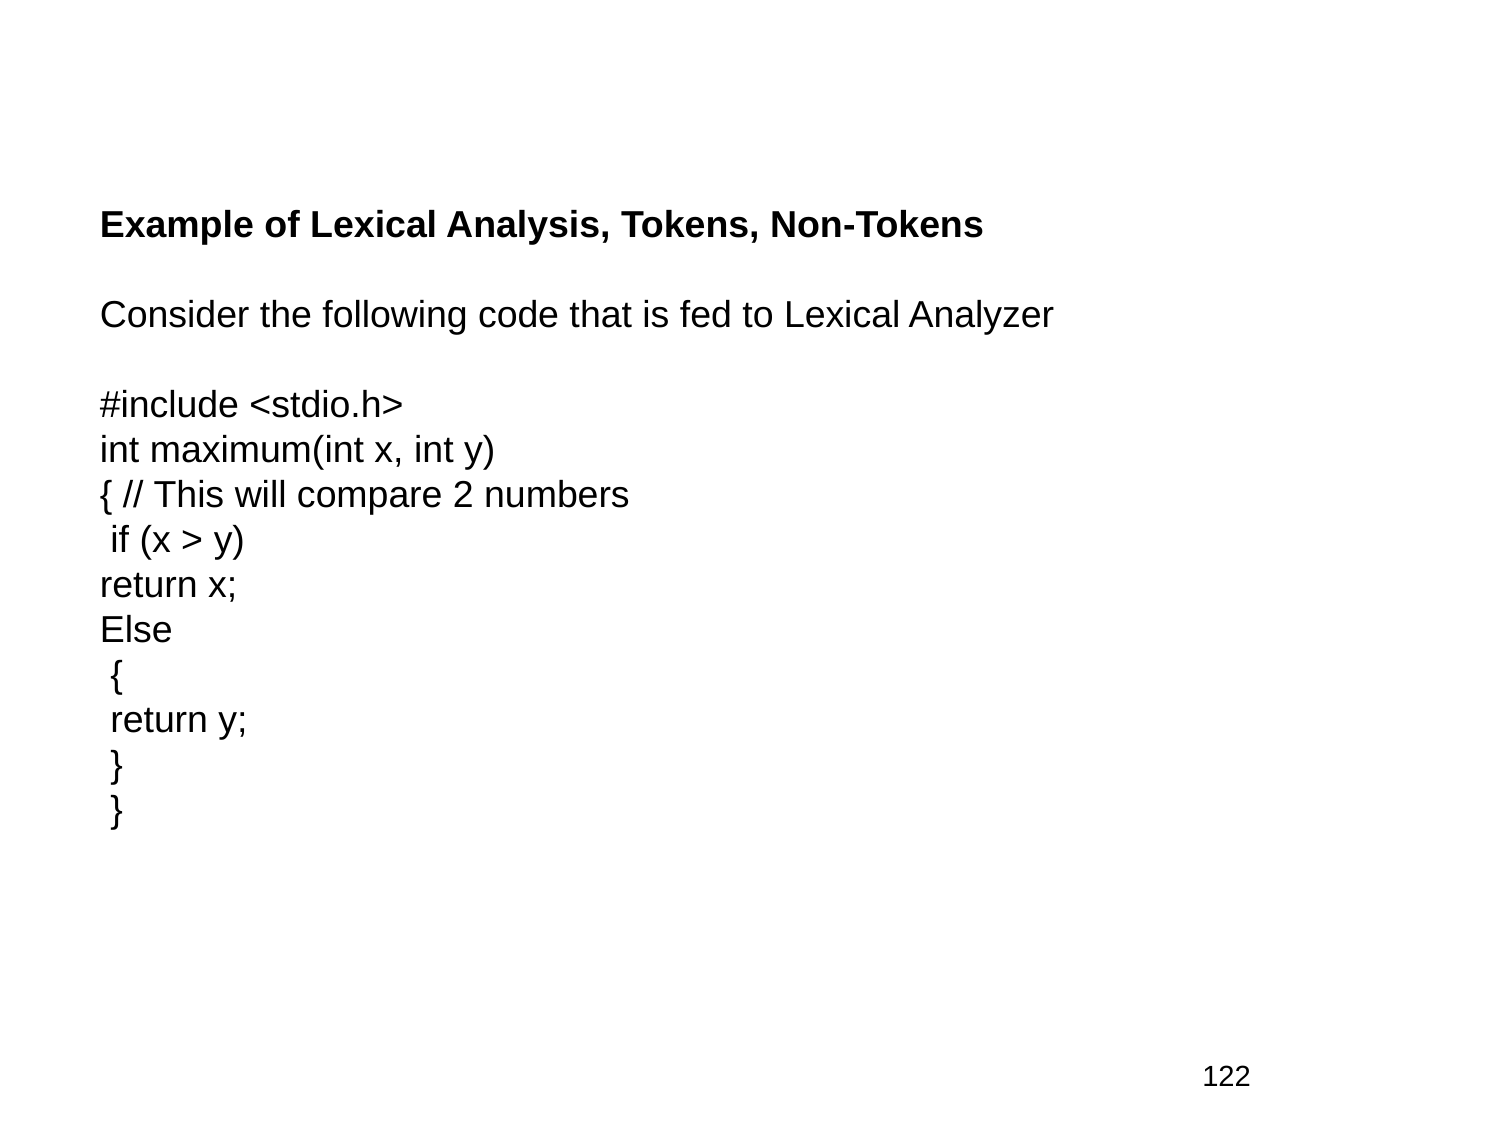

Example of Lexical Analysis, Tokens, Non-Tokens

Consider the following code that is fed to Lexical Analyzer

#include <stdio.h>
int maximum(int x, int y)
{ // This will compare 2 numbers
 if (x > y)
return x;
Else
 {
 return y;
 }
 }
122